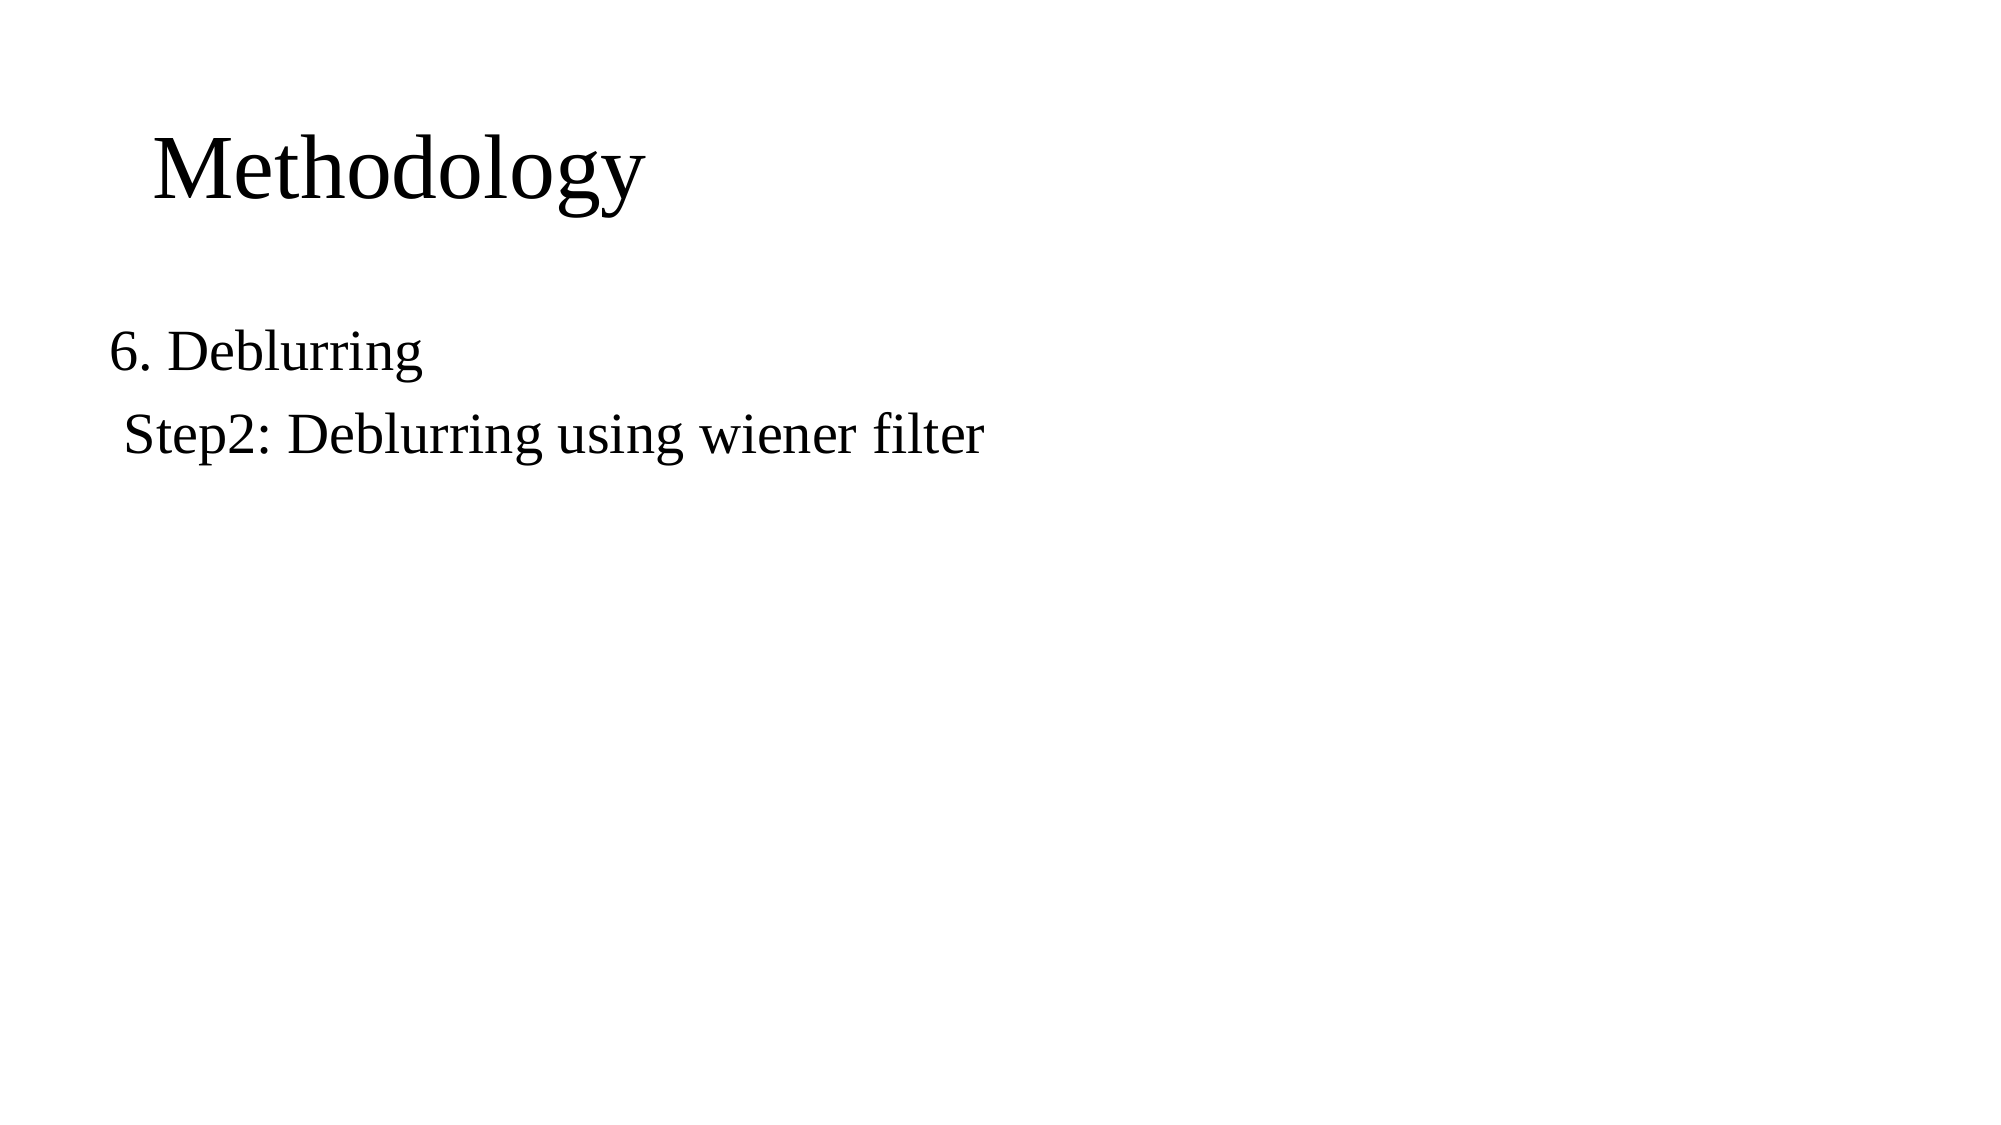

# Methodology
6. Deblurring
 Step2: Deblurring using wiener filter